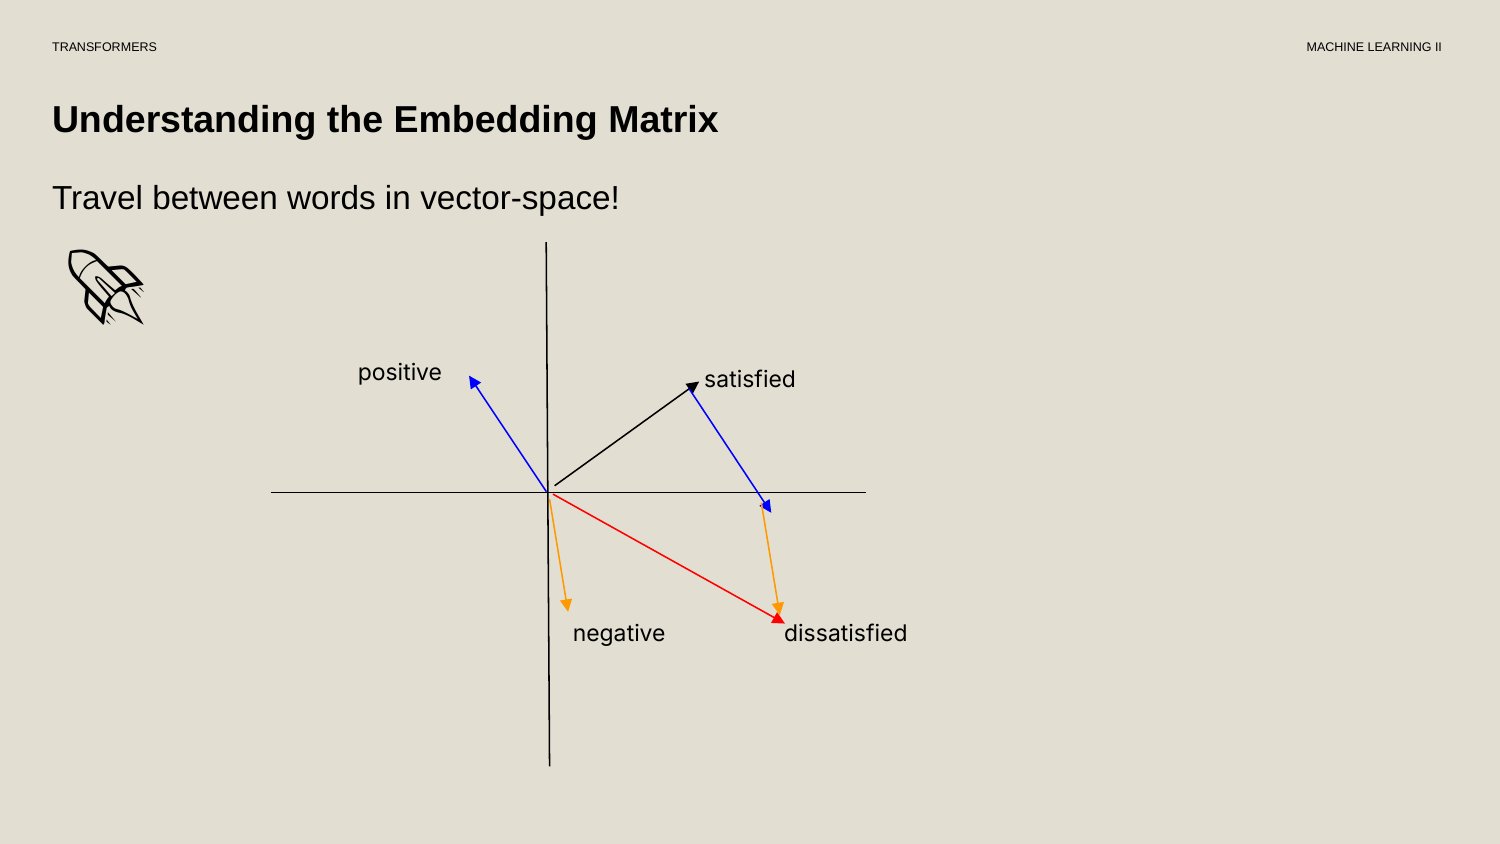

# TRANSFORMERS
MACHINE LEARNING II
Understanding the Embedding Matrix
Travel between words in vector-space!
🚀
positive
satisfied
negative
dissatisfied